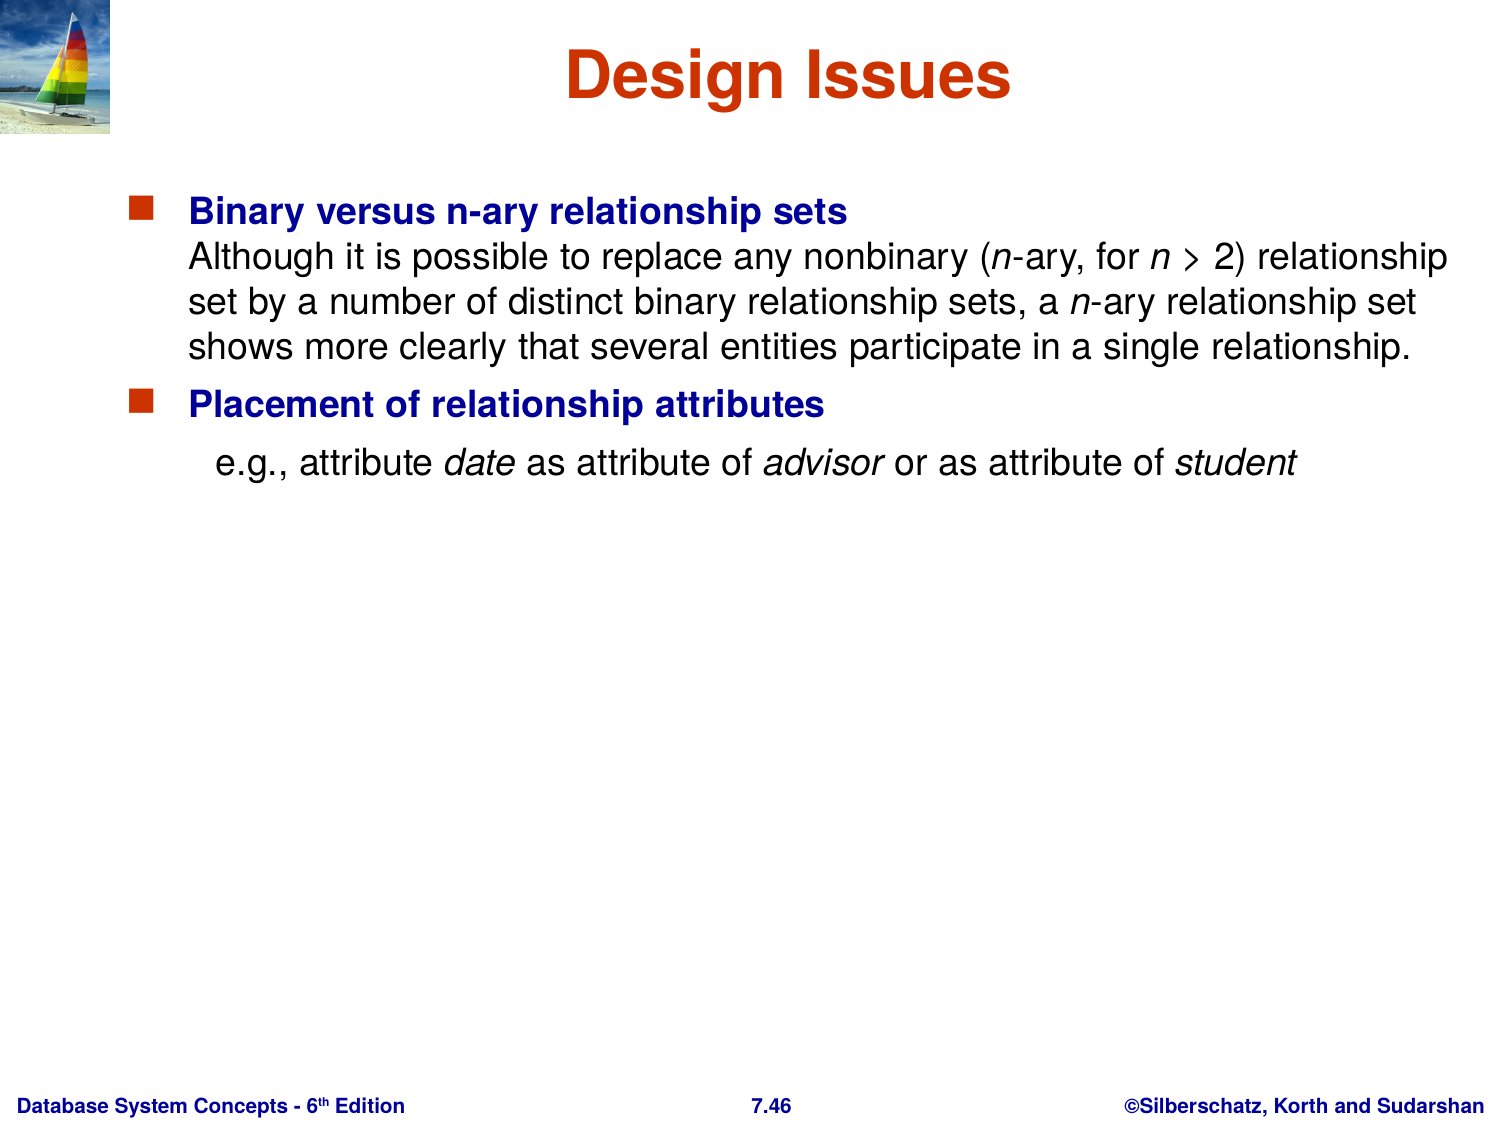

Design Issues
Binary versus n-ary relationship sets
Although it is possible to replace any nonbinary (n-ary, for n > 2) relationship set by a number of distinct binary relationship sets, a n-ary relationship set shows more clearly that several entities participate in a single relationship.
Placement of relationship attributes
        e.g., attribute date as attribute of advisor or as attribute of student